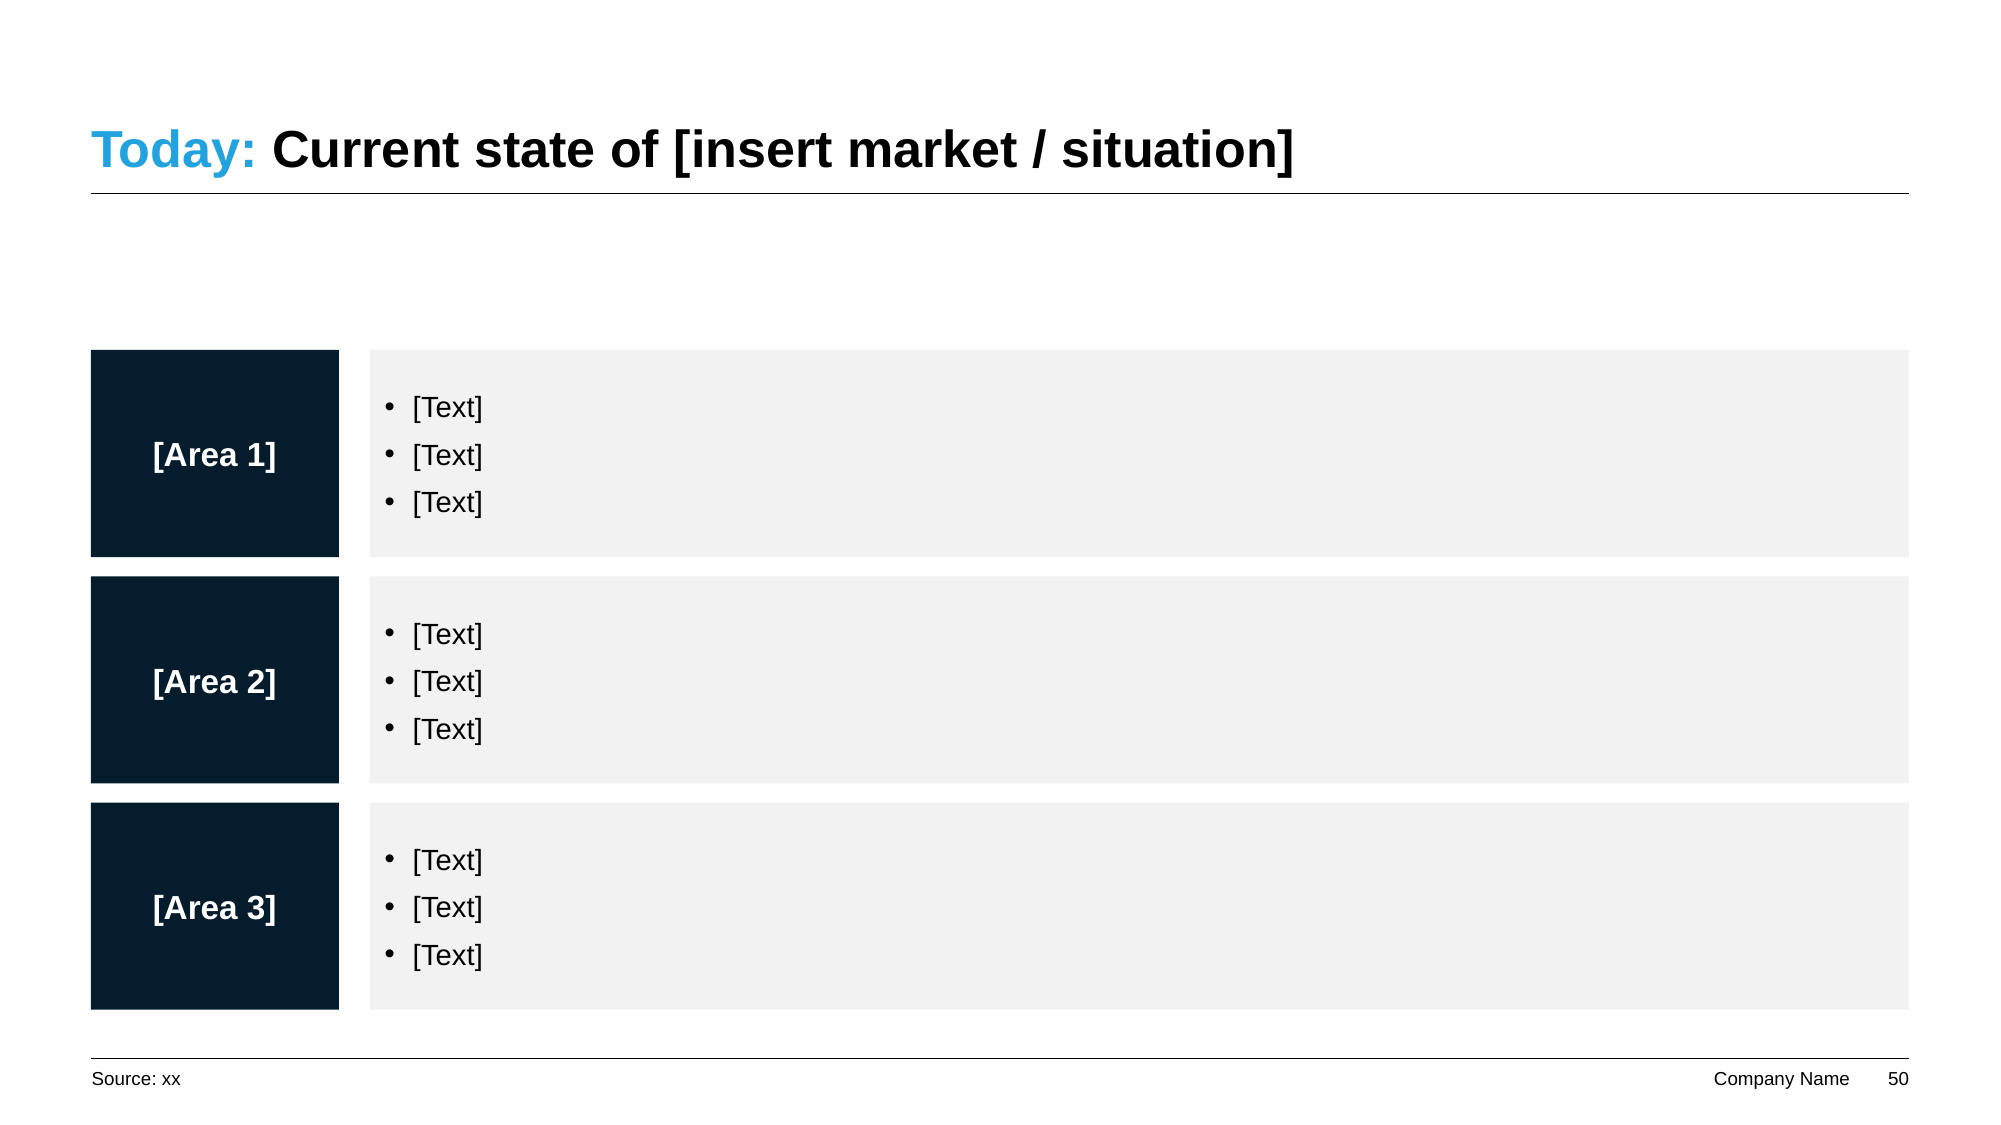

# Today: Current state of [insert market / situation]

[Area 1]
[Text]
[Text]
[Text]
[Area 2]
[Text]
[Text]
[Text]
[Area 3]
[Text]
[Text]
[Text]
Source: xx